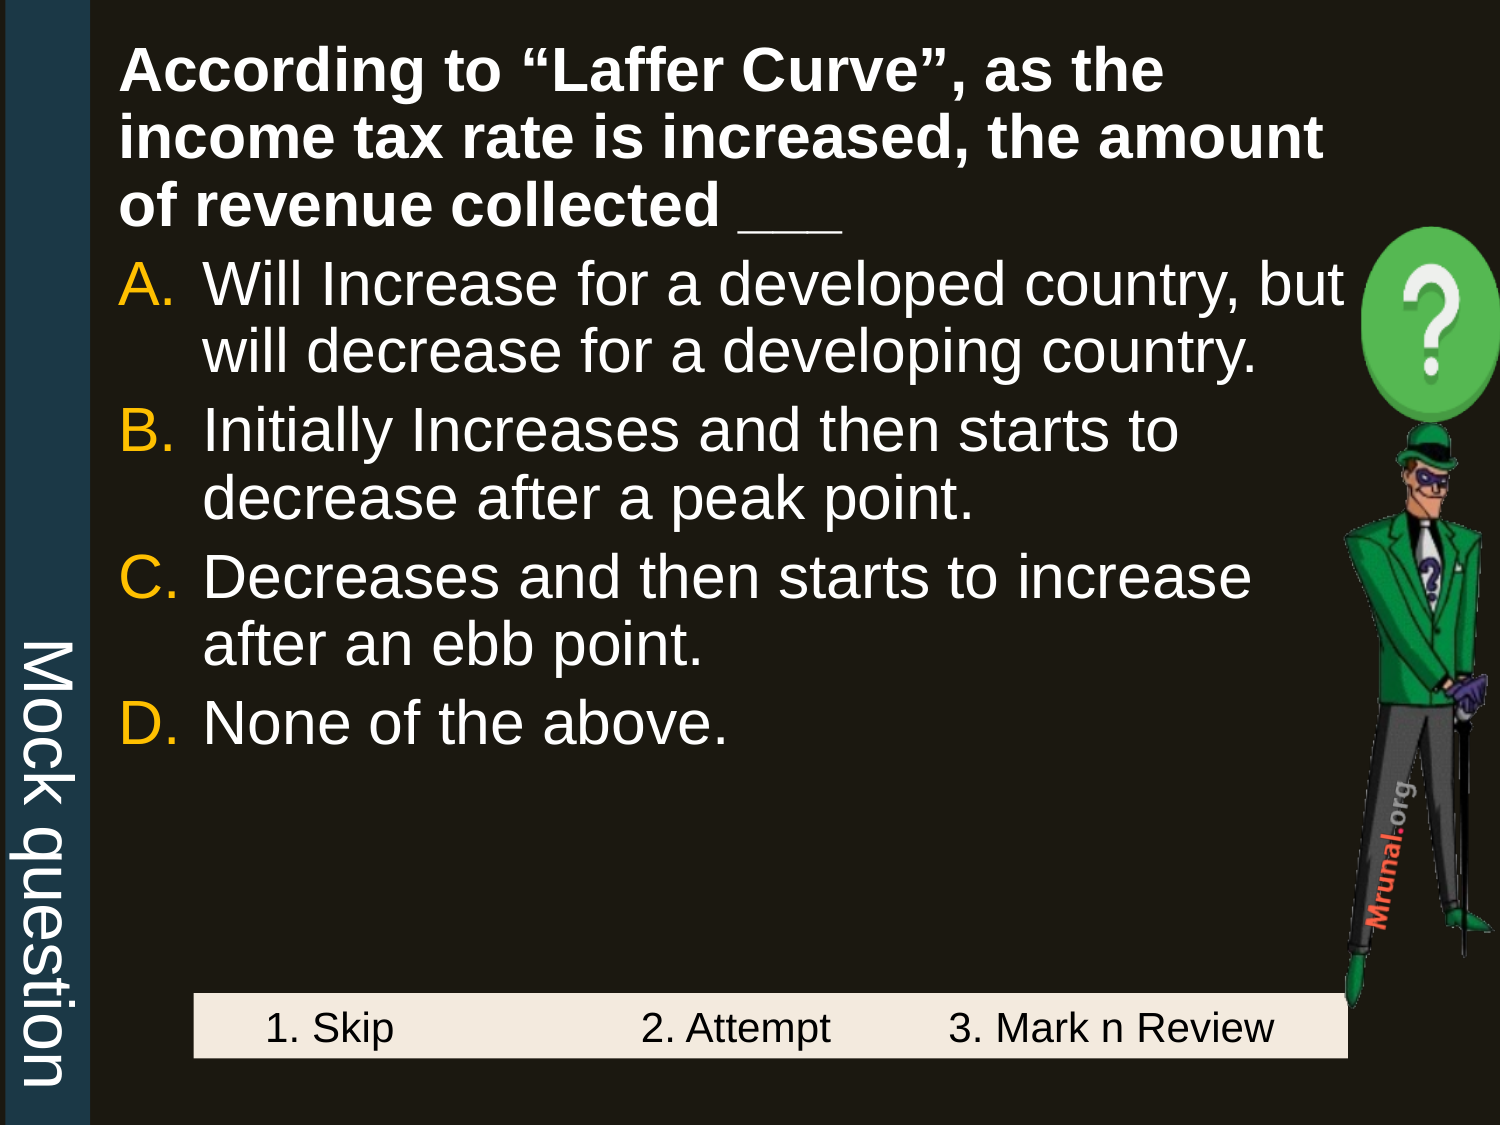

Mock question
According to “Laffer Curve”, as the income tax rate is increased, the amount of revenue collected ___
Will Increase for a developed country, but will decrease for a developing country.
Initially Increases and then starts to decrease after a peak point.
Decreases and then starts to increase after an ebb point.
None of the above.